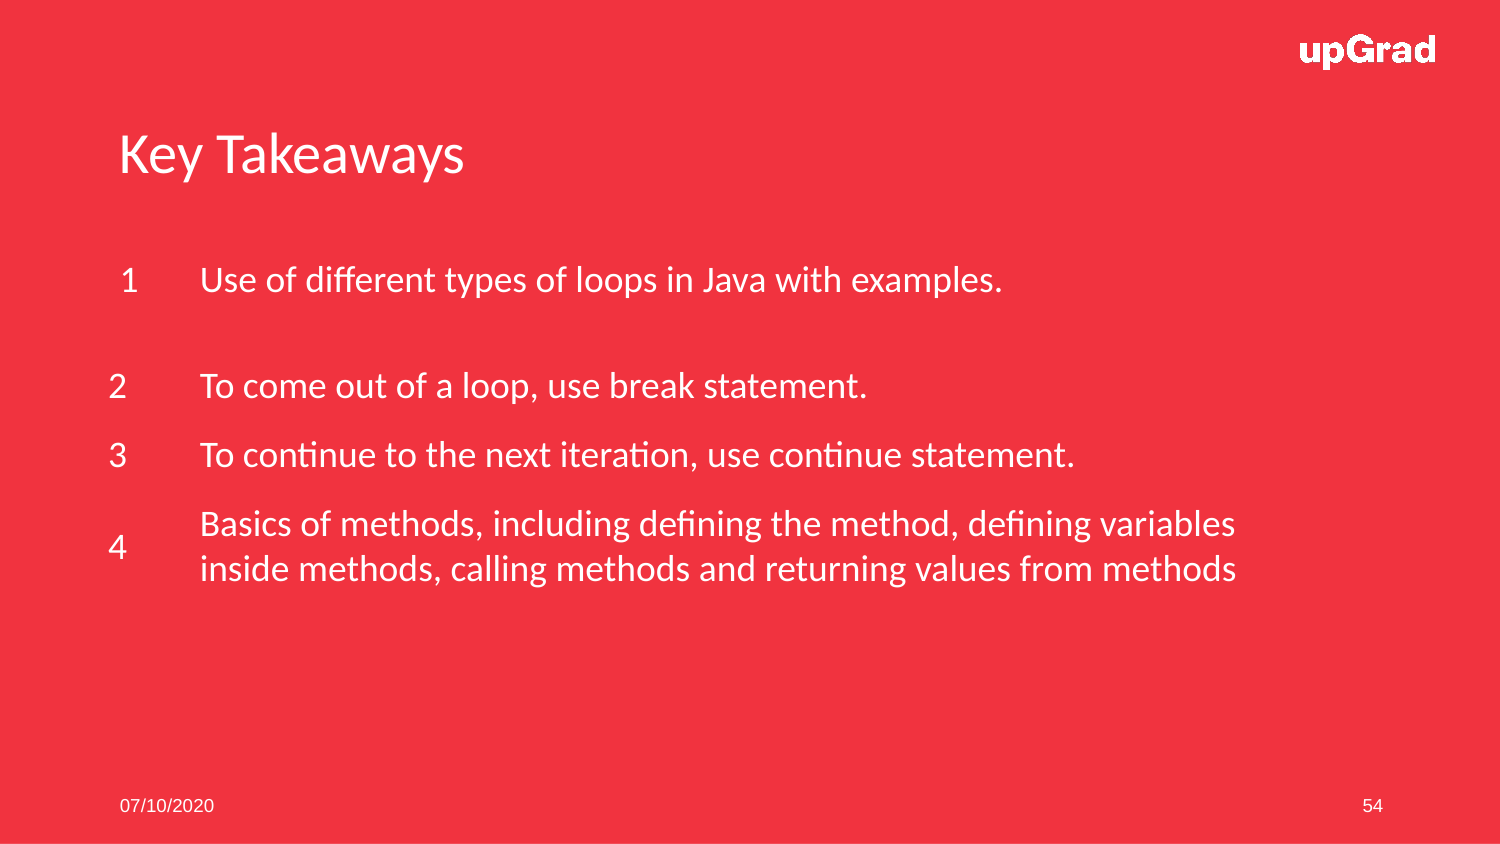

Key Takeaways
1
Use of different types of loops in Java with examples.

2
To come out of a loop, use break statement.
3
To continue to the next iteration, use continue statement.
Basics of methods, including defining the method, defining variables inside methods, calling methods and returning values from methods
4
07/10/2020
54